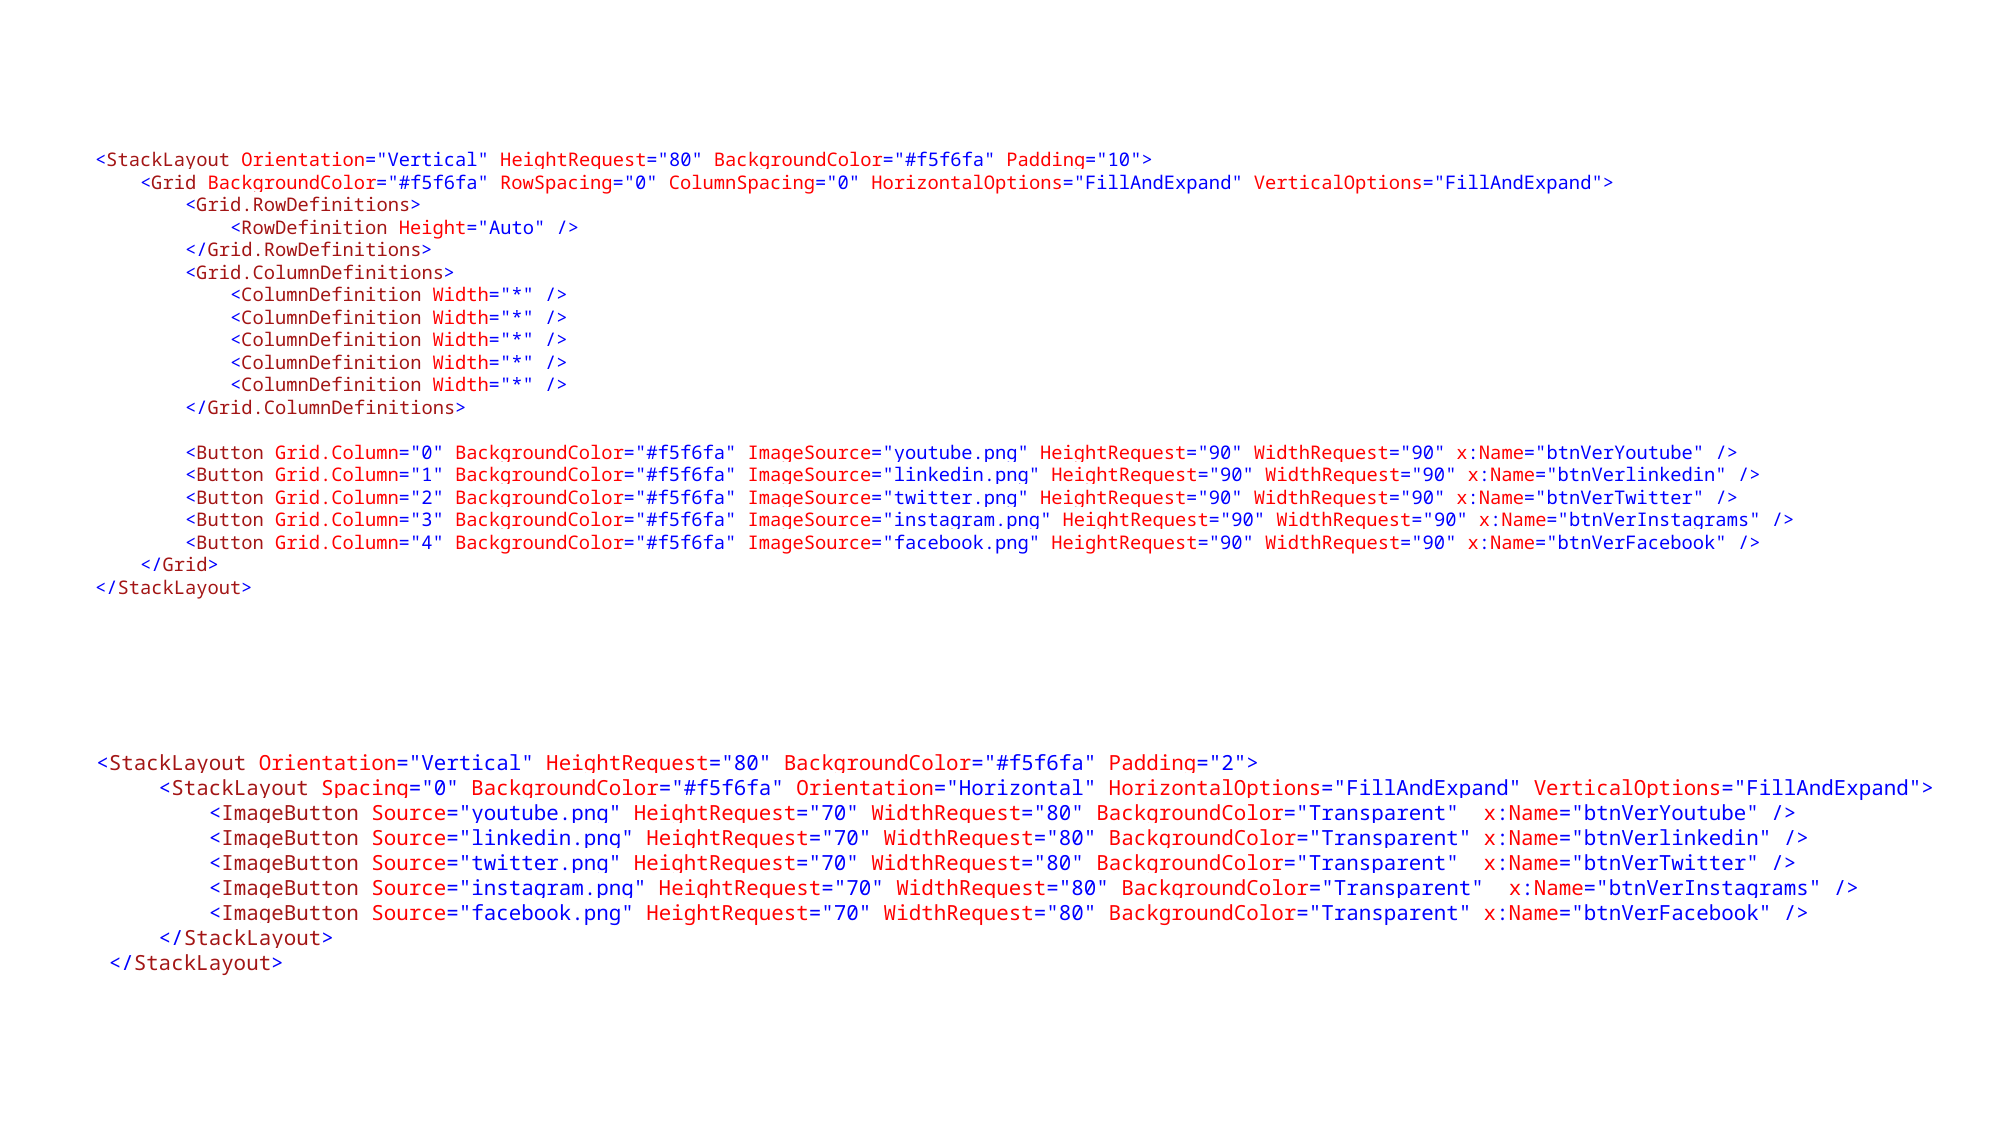

<StackLayout Orientation="Vertical" HeightRequest="80" BackgroundColor="#f5f6fa" Padding="10">
     <Grid BackgroundColor="#f5f6fa" RowSpacing="0" ColumnSpacing="0" HorizontalOptions="FillAndExpand" VerticalOptions="FillAndExpand">
         <Grid.RowDefinitions>
             <RowDefinition Height="Auto" />
         </Grid.RowDefinitions>
         <Grid.ColumnDefinitions>
             <ColumnDefinition Width="*" />
             <ColumnDefinition Width="*" />
             <ColumnDefinition Width="*" />
             <ColumnDefinition Width="*" />
             <ColumnDefinition Width="*" />
         </Grid.ColumnDefinitions>

         <Button Grid.Column="0" BackgroundColor="#f5f6fa" ImageSource="youtube.png" HeightRequest="90" WidthRequest="90" x:Name="btnVerYoutube" />
         <Button Grid.Column="1" BackgroundColor="#f5f6fa" ImageSource="linkedin.png" HeightRequest="90" WidthRequest="90" x:Name="btnVerlinkedin" />
         <Button Grid.Column="2" BackgroundColor="#f5f6fa" ImageSource="twitter.png" HeightRequest="90" WidthRequest="90" x:Name="btnVerTwitter" />
         <Button Grid.Column="3" BackgroundColor="#f5f6fa" ImageSource="instagram.png" HeightRequest="90" WidthRequest="90" x:Name="btnVerInstagrams" />
         <Button Grid.Column="4" BackgroundColor="#f5f6fa" ImageSource="facebook.png" HeightRequest="90" WidthRequest="90" x:Name="btnVerFacebook" />
     </Grid>
 </StackLayout>
 <StackLayout Orientation="Vertical" HeightRequest="80" BackgroundColor="#f5f6fa" Padding="2">
      <StackLayout Spacing="0" BackgroundColor="#f5f6fa" Orientation="Horizontal" HorizontalOptions="FillAndExpand" VerticalOptions="FillAndExpand">
          <ImageButton Source="youtube.png" HeightRequest="70" WidthRequest="80" BackgroundColor="Transparent"  x:Name="btnVerYoutube" />
          <ImageButton Source="linkedin.png" HeightRequest="70" WidthRequest="80" BackgroundColor="Transparent" x:Name="btnVerlinkedin" />
          <ImageButton Source="twitter.png" HeightRequest="70" WidthRequest="80" BackgroundColor="Transparent"  x:Name="btnVerTwitter" />
          <ImageButton Source="instagram.png" HeightRequest="70" WidthRequest="80" BackgroundColor="Transparent"  x:Name="btnVerInstagrams" />
          <ImageButton Source="facebook.png" HeightRequest="70" WidthRequest="80" BackgroundColor="Transparent" x:Name="btnVerFacebook" />
      </StackLayout>
  </StackLayout>